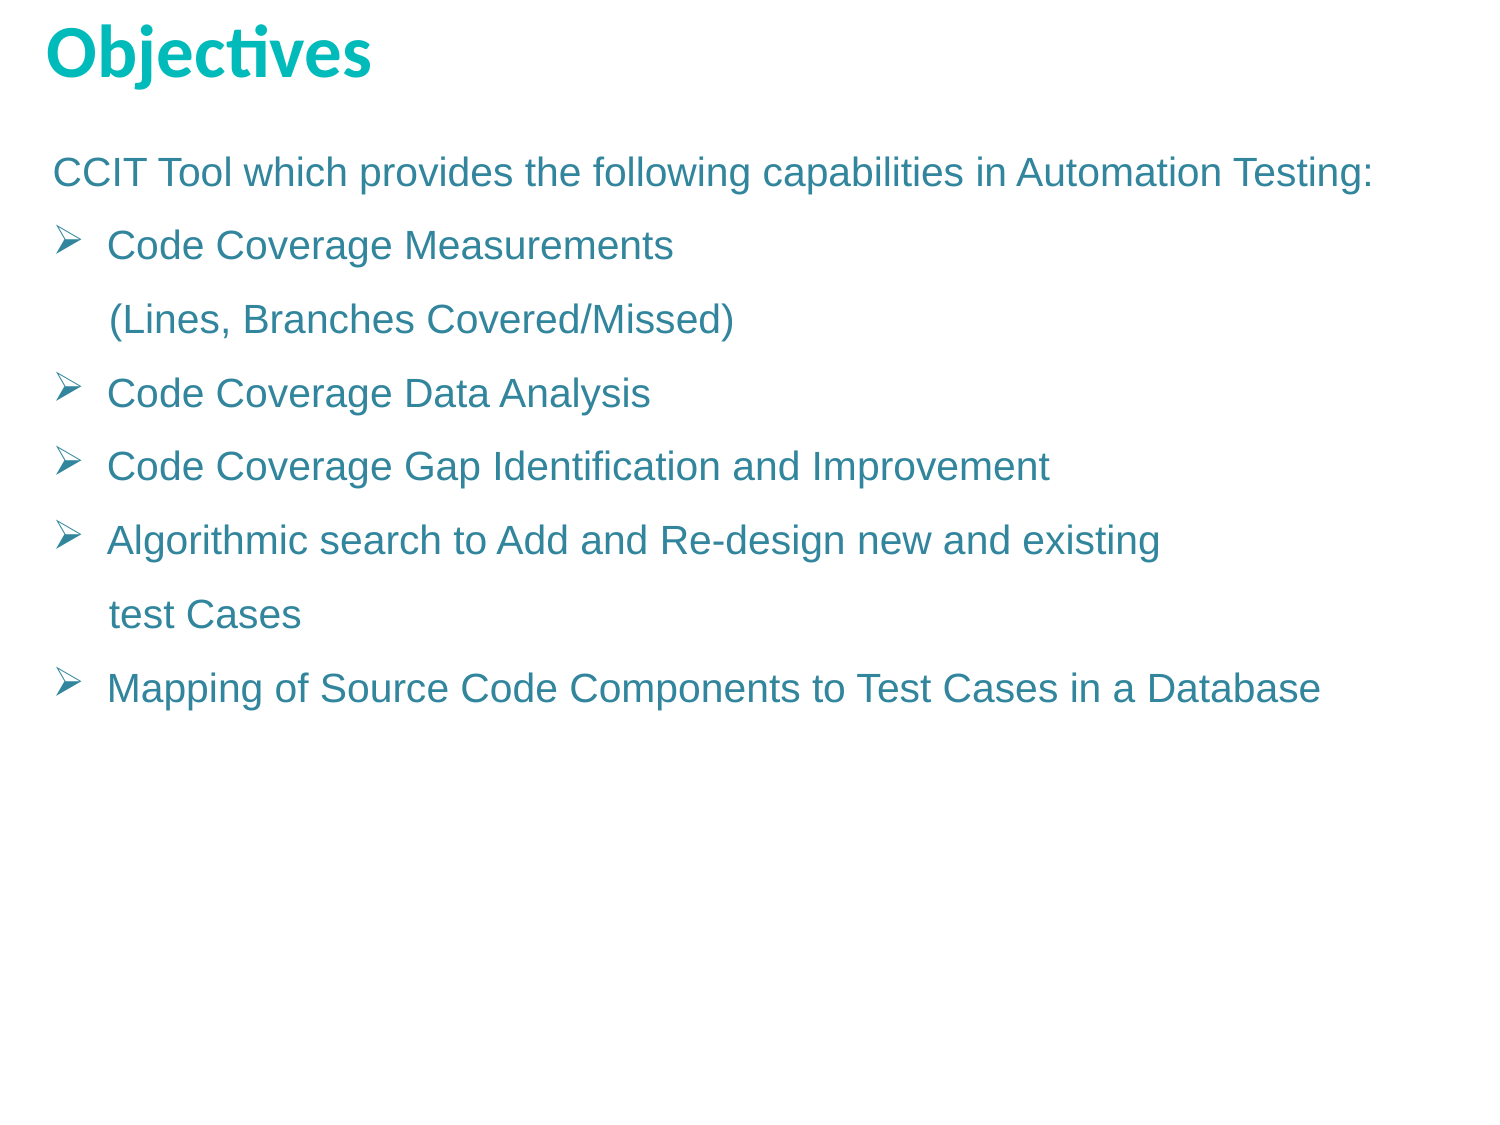

# Objectives
CCIT Tool which provides the following capabilities in Automation Testing:
Code Coverage Measurements
     (Lines, Branches Covered/Missed)
Code Coverage Data Analysis
Code Coverage Gap Identification and Improvement
Algorithmic search to Add and Re-design new and existing
     test Cases
Mapping of Source Code Components to Test Cases in a Database